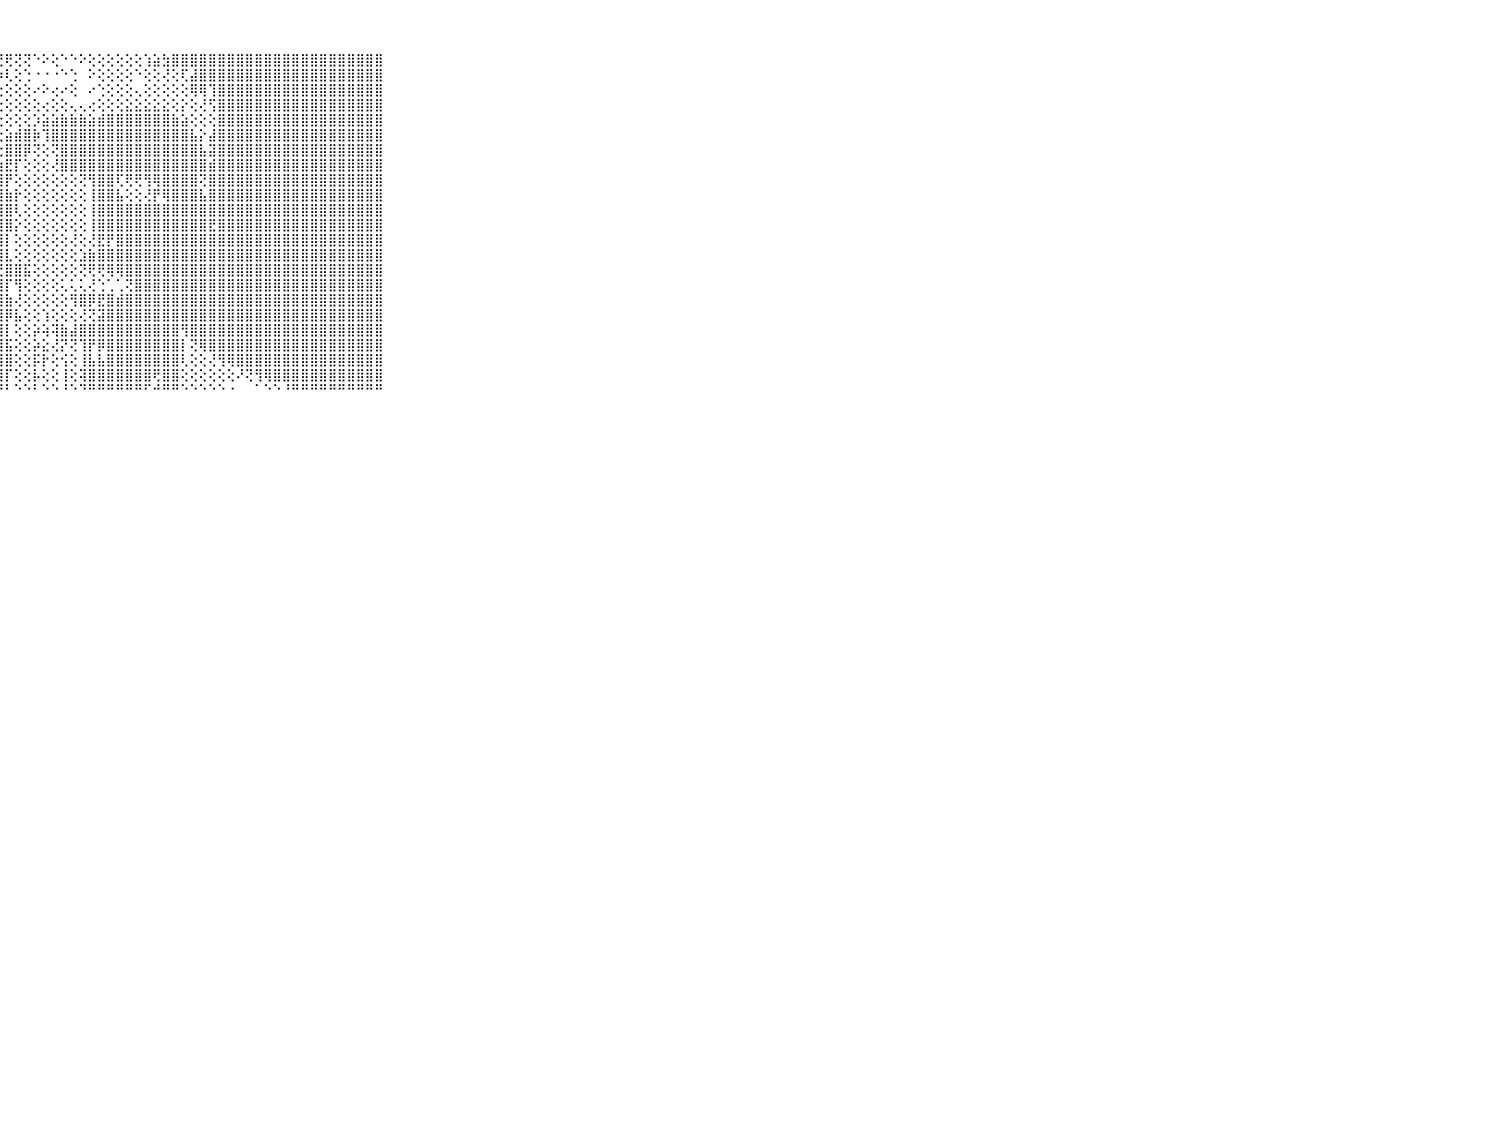

⠀⠀⠀⠀⠀⠀⠀⠀⠀⠀⠀⣿⣿⣿⣿⣿⣿⣿⣿⣿⣿⣿⣿⣿⣿⣿⣿⣟⢟⢝⢝⠑⠕⢕⠑⠑⠕⢕⢕⢕⢕⢕⢕⢱⣵⣳⣿⣿⣿⣿⣿⣿⣿⣿⣿⣿⣿⣿⣿⣿⣿⣿⣿⣿⣿⣿⣿⣿⣿⠀⠀⠀⠀⠀⠀⠀⠀⠀⠀⠀⠀
⠀⠀⠀⠀⠀⠀⠀⠀⠀⠀⠀⣿⣿⣿⣿⣿⣿⣿⣿⣿⣿⣿⣿⣿⣿⣿⣿⡷⢇⢕⢑⠐⠐⠐⠑⢑⠀⠕⢕⢕⢕⢕⠑⢕⢕⢜⢕⢏⣼⣿⣿⣿⣿⣿⣿⣿⣿⣿⣿⣿⣿⣿⣿⣿⣿⣿⣿⣿⣿⠀⠀⠀⠀⠀⠀⠀⠀⠀⠀⠀⠀
⠀⠀⠀⠀⠀⠀⠀⠀⠀⠀⠀⣿⣿⣿⣿⣿⣿⣿⣿⣿⣿⣿⣿⣿⣿⣿⢏⢕⢕⢕⢕⠔⠕⢔⠔⢕⠀⠔⢑⢕⢕⢕⢄⢕⢕⢕⢕⢕⢿⢿⢹⣿⣿⣿⣿⣿⣿⣿⣿⣿⣿⣿⣿⣿⣿⣿⣿⣿⣿⠀⠀⠀⠀⠀⠀⠀⠀⠀⠀⠀⠀
⠀⠀⠀⠀⠀⠀⠀⠀⠀⠀⠀⣿⣿⣿⣿⣿⣿⣿⣿⣿⣿⣿⣿⣷⡟⢕⢕⢕⢕⢕⢕⢕⢔⢕⢕⢄⢄⢔⢕⢕⢕⣕⣕⣕⣕⣕⢕⡕⢕⢜⢫⣿⣿⣿⣿⣿⣿⣿⣿⣿⣿⣿⣿⣿⣿⣿⣿⣿⣿⠀⠀⠀⠀⠀⠀⠀⠀⠀⠀⠀⠀
⠀⠀⠀⠀⠀⠀⠀⠀⠀⠀⠀⣿⣿⣿⣿⣿⣿⣿⣿⣿⣿⣿⣿⣿⣾⣏⢝⢕⢕⢕⢕⡱⣵⣵⣷⣷⣷⣵⣾⣿⣿⣿⣿⣿⣿⣿⣷⣵⢕⢕⢕⣿⣿⣿⣿⣿⣿⣿⣿⣿⣿⣿⣿⣿⣿⣿⣿⣿⣿⠀⠀⠀⠀⠀⠀⠀⠀⠀⠀⠀⠀
⠀⠀⠀⠀⠀⠀⠀⠀⠀⠀⠀⣿⣿⣿⣿⣿⣿⣿⣿⣿⣿⣿⣿⣿⡟⢕⢕⢕⣵⣾⣿⡷⢹⣿⣿⣿⣿⣿⣿⣿⣿⣿⣿⣿⣿⣿⣿⣿⣧⡕⣼⣿⣿⣿⣿⣿⣿⣿⣿⣿⣿⣿⣿⣿⣿⣿⣿⣿⣿⠀⠀⠀⠀⠀⠀⠀⠀⠀⠀⠀⠀
⠀⠀⠀⠀⠀⠀⠀⠀⠀⠀⠀⣿⣿⣿⣿⣿⣿⣿⣿⣿⣿⣿⣿⣿⡇⢕⢕⢕⣿⣿⡿⢝⢕⢝⣿⣿⣿⣿⣿⣿⣿⣿⣿⣿⣿⣿⣿⣿⣿⣧⣽⣿⣿⣿⣿⣿⣿⣿⣿⣿⣿⣿⣿⣿⣿⣿⣿⣿⣿⠀⠀⠀⠀⠀⠀⠀⠀⠀⠀⠀⠀
⠀⠀⠀⠀⠀⠀⠀⠀⠀⠀⠀⣿⣿⣿⣿⣿⣿⣿⣿⣿⣿⣿⣿⣿⡇⢕⢕⢱⣟⡏⢕⢕⢕⢜⣿⣿⣿⣿⣿⣿⣿⣿⣿⣿⣿⣿⣿⣿⣿⣿⣾⣿⣿⣿⣿⣿⣿⣿⣿⣿⣿⣿⣿⣿⣿⣿⣿⣿⣿⠀⠀⠀⠀⠀⠀⠀⠀⠀⠀⠀⠀
⠀⠀⠀⠀⠀⠀⠀⠀⠀⠀⠀⣿⣿⣿⣿⣿⣿⣿⣿⣿⣿⣿⣿⣿⢕⢕⢕⢼⡟⢕⢕⢕⢕⢕⢕⢕⢝⢻⣿⣿⢏⢟⢟⢻⢿⣿⣿⣿⣿⢝⣿⣿⣿⣿⣿⣿⣿⣿⣿⣿⣿⣿⣿⣿⣿⣿⣿⣿⣿⠀⠀⠀⠀⠀⠀⠀⠀⠀⠀⠀⠀
⠀⠀⠀⠀⠀⠀⠀⠀⠀⠀⠀⣿⣿⣿⣿⣿⣿⣿⣿⣿⣿⣿⣿⣿⡗⢕⢕⢿⣷⡗⢕⢕⢕⢕⢕⢕⢕⢸⣿⣿⣧⢕⢕⢜⡟⢿⣿⣿⣿⣧⣿⣿⣿⣿⣿⣿⣿⣿⣿⣿⣿⣿⣿⣿⣿⣿⣿⣿⣿⠀⠀⠀⠀⠀⠀⠀⠀⠀⠀⠀⠀
⠀⠀⠀⠀⠀⠀⠀⠀⠀⠀⠀⣿⣿⣿⣿⣿⣿⣿⣿⣿⣿⣿⣿⣿⣧⢕⣸⣿⣿⢇⢕⢕⢕⢕⢕⢕⢕⢸⣿⣿⣿⣿⣿⣿⣿⣿⣿⣿⣿⣿⣿⣿⣿⣿⣿⣿⣿⣿⣿⣿⣿⣿⣿⣿⣿⣿⣿⣿⣿⠀⠀⠀⠀⠀⠀⠀⠀⠀⠀⠀⠀
⠀⠀⠀⠀⠀⠀⠀⠀⠀⠀⠀⣿⣿⣿⣿⣿⣿⣿⣿⣿⣿⣿⣿⣵⡕⢜⣿⣿⣿⡕⢕⢕⢕⢕⢕⢕⢕⢸⣿⣿⣿⣿⣿⣿⣿⣿⣿⣿⣿⣿⣟⣿⣿⣿⣿⣿⣿⣿⣿⣿⣿⣿⣿⣿⣿⣿⣿⣿⣿⠀⠀⠀⠀⠀⠀⠀⠀⠀⠀⠀⠀
⠀⠀⠀⠀⠀⠀⠀⠀⠀⠀⠀⣿⣿⣿⣿⣿⣿⣿⣿⣿⣿⣿⣿⣾⢇⢕⢿⣿⡇⢕⢕⢕⢕⢕⢕⢜⢕⢜⣟⡟⣿⣿⣿⣿⣿⣿⣿⣿⣿⣿⣿⣿⣿⣿⣿⣿⣿⣿⣿⣿⣿⣿⣿⣿⣿⣿⣿⣿⣿⠀⠀⠀⠀⠀⠀⠀⠀⠀⠀⠀⠀
⠀⠀⠀⠀⠀⠀⠀⠀⠀⠀⠀⣿⣿⣿⣿⣿⣿⣿⣿⣿⣿⣿⣿⣿⣾⣇⢜⣿⣇⢕⢕⢕⢕⢕⢕⢕⣱⣷⣿⣿⣿⣿⣿⣿⣿⣿⣿⣿⣿⣿⣿⣿⣿⣿⣿⣿⣿⣿⣿⣿⣿⣿⣿⣿⣿⣿⣿⣿⣿⠀⠀⠀⠀⠀⠀⠀⠀⠀⠀⠀⠀
⠀⠀⠀⠀⠀⠀⠀⠀⠀⠀⠀⣿⣿⣿⣿⣿⣿⣿⣿⣿⣿⣿⣿⣿⣿⣿⣕⣝⣿⣿⣯⢕⢕⢕⢕⢕⢝⢟⢟⢿⢿⣿⣿⣿⣿⣿⣿⣿⣿⣿⣿⣿⣿⣿⣿⣿⣿⣿⣿⣿⣿⣿⣿⣿⣿⣿⣿⣿⣿⠀⠀⠀⠀⠀⠀⠀⠀⠀⠀⠀⠀
⠀⠀⠀⠀⠀⠀⠀⠀⠀⠀⠀⣿⣿⣿⣿⣿⣿⣿⣿⣿⣿⣿⣿⣿⣿⣿⣿⣿⡏⢻⢕⢕⢕⢕⢅⢅⢅⢜⢑⢁⢁⢝⣿⣿⣿⣿⣿⣿⣿⣿⣿⣿⣿⣿⣿⣿⣿⣿⣿⣿⣿⣿⣿⣿⣿⣿⣿⣿⣿⠀⠀⠀⠀⠀⠀⠀⠀⠀⠀⠀⠀
⠀⠀⠀⠀⠀⠀⠀⠀⠀⠀⠀⣿⣿⣿⣿⣿⣿⣿⣿⣿⣿⣿⣿⣿⣿⣿⣿⣿⣷⢜⢕⢕⢕⢕⢕⢻⣿⡿⣟⣿⣾⣿⣿⣿⣿⣿⣿⣿⣿⣿⣿⣿⣿⣿⣿⣿⣿⣿⣿⣿⣿⣿⣿⣿⣿⣿⣿⣿⣿⠀⠀⠀⠀⠀⠀⠀⠀⠀⠀⠀⠀
⠀⠀⠀⠀⠀⠀⠀⠀⠀⠀⠀⣿⣿⣿⣿⣿⣿⣿⣿⣿⣿⣿⣿⣿⣿⣿⣿⣿⡿⣧⢕⢕⢱⢕⢕⢕⢜⢝⣽⣿⣿⣿⣿⣿⣿⣿⣿⣿⣿⣿⣿⣿⣿⣿⣿⣿⣿⣿⣿⣿⣿⣿⣿⣿⣿⣿⣿⣿⣿⠀⠀⠀⠀⠀⠀⠀⠀⠀⠀⠀⠀
⠀⠀⠀⠀⠀⠀⠀⠀⠀⠀⠀⣿⣿⣿⣿⣿⣿⣿⣿⣿⣿⣿⣿⣿⣿⣿⣿⣿⡇⢕⢕⡵⢵⢽⣷⣼⣿⣿⣿⣿⣿⣿⣿⣿⣿⣿⣿⢻⣿⣿⣿⣿⣿⣿⣿⣿⣿⣿⣿⣿⣿⣿⣿⣿⣿⣿⣿⣿⣿⠀⠀⠀⠀⠀⠀⠀⠀⠀⠀⠀⠀
⠀⠀⠀⠀⠀⠀⠀⠀⠀⠀⠀⣿⣿⣿⣿⣿⣿⣿⣿⣿⣿⣿⣿⣿⣿⣿⣿⣿⣯⢕⢕⡵⣕⢜⡝⢝⢹⡟⡿⣿⣿⣿⣿⣿⣿⣿⣿⡇⢝⢿⣿⣿⣿⣿⣿⣿⣿⣿⣿⣿⣿⣿⣿⣿⣿⣿⣿⣿⣿⠀⠀⠀⠀⠀⠀⠀⠀⠀⠀⠀⠀
⠀⠀⠀⠀⠀⠀⠀⠀⠀⠀⠀⣿⣿⣿⣿⣿⣿⣿⣿⣿⣿⣿⣿⣿⡿⢟⢏⣿⣿⢕⢕⡯⡗⢕⢪⢕⢸⣧⣧⣿⣿⣿⣿⣿⣿⣿⣿⢇⢕⢕⢜⢻⢿⣿⣿⣿⣿⣿⣿⣿⣿⣿⣿⣿⣿⣿⣿⣿⣿⠀⠀⠀⠀⠀⠀⠀⠀⠀⠀⠀⠀
⠀⠀⠀⠀⠀⠀⠀⠀⠀⠀⠀⣿⣿⣿⣿⣿⣿⣿⣿⡿⢿⢟⢝⢕⢕⢕⢱⣿⡏⢕⢕⡧⢕⢕⢸⢕⢽⣿⣿⣿⣿⣿⣿⣿⢟⣿⣿⢕⢕⢕⢕⢕⢕⠜⢝⢻⢿⣿⣿⣿⣿⣿⣿⣿⣿⣿⣿⣿⣿⠀⠀⠀⠀⠀⠀⠀⠀⠀⠀⠀⠀
⠀⠀⠀⠀⠀⠀⠀⠀⠀⠀⠀⠛⠛⠛⠛⠛⠛⠛⠙⠑⠑⠑⠑⠑⠑⠑⠘⠛⠃⠑⠑⠃⠑⠑⠘⠑⠙⠛⠛⠛⠛⠛⠛⠋⠚⠛⠛⠑⠑⠑⠑⠑⠐⠀⠀⠁⠑⠑⠘⠛⠛⠛⠛⠛⠛⠛⠛⠛⠛⠀⠀⠀⠀⠀⠀⠀⠀⠀⠀⠀⠀